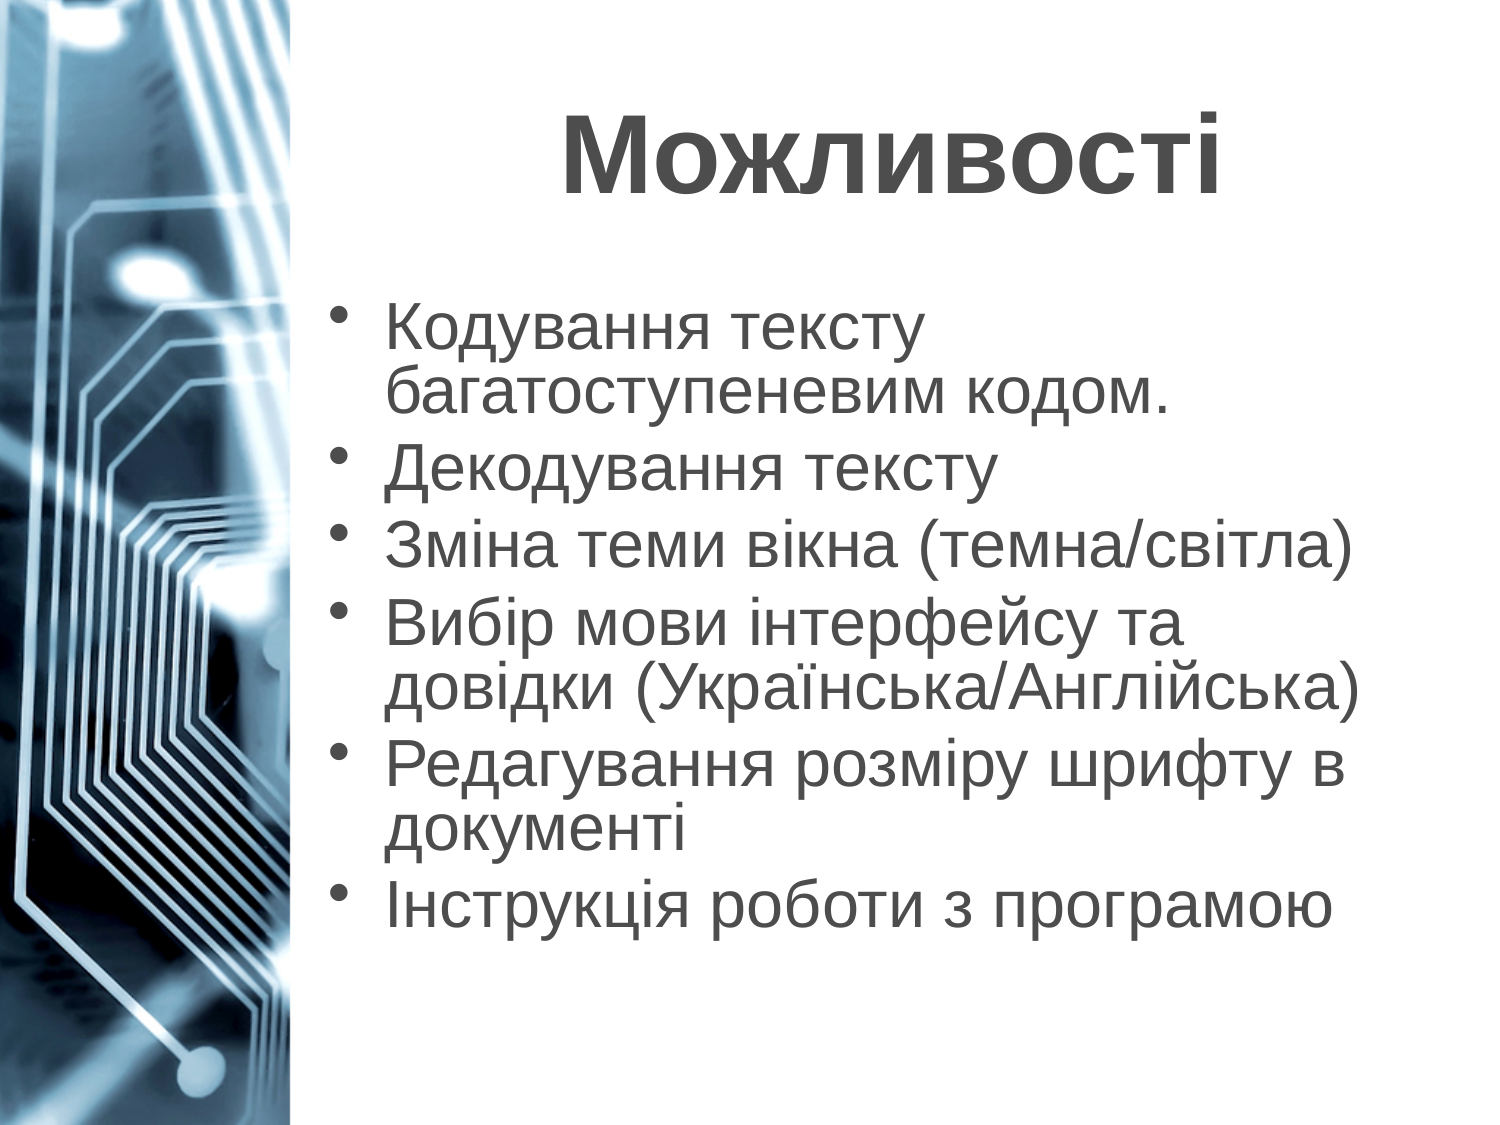

# Можливості
Кодування тексту багатоступеневим кодом.
Декодування тексту
Зміна теми вікна (темна/світла)
Вибір мови інтерфейсу та довідки (Українська/Англійська)
Редагування розміру шрифту в документі
Інструкція роботи з програмою